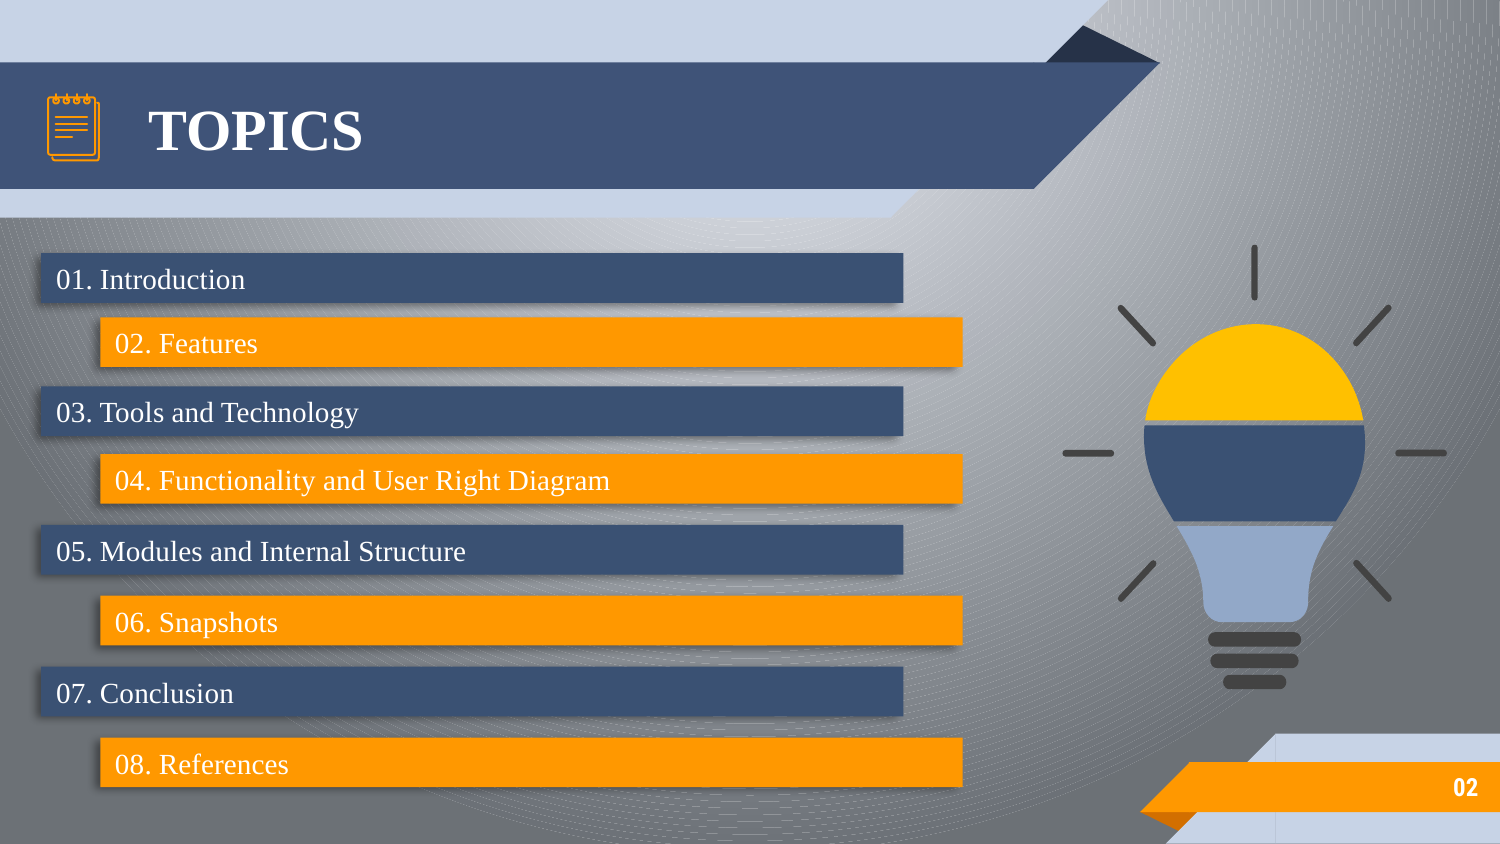

# TOPICS

01. Introduction
02. Features
03. Tools and Technology
04. Functionality and User Right Diagram
05. Modules and Internal Structure
06. Snapshots
07. Conclusion
08. References
02